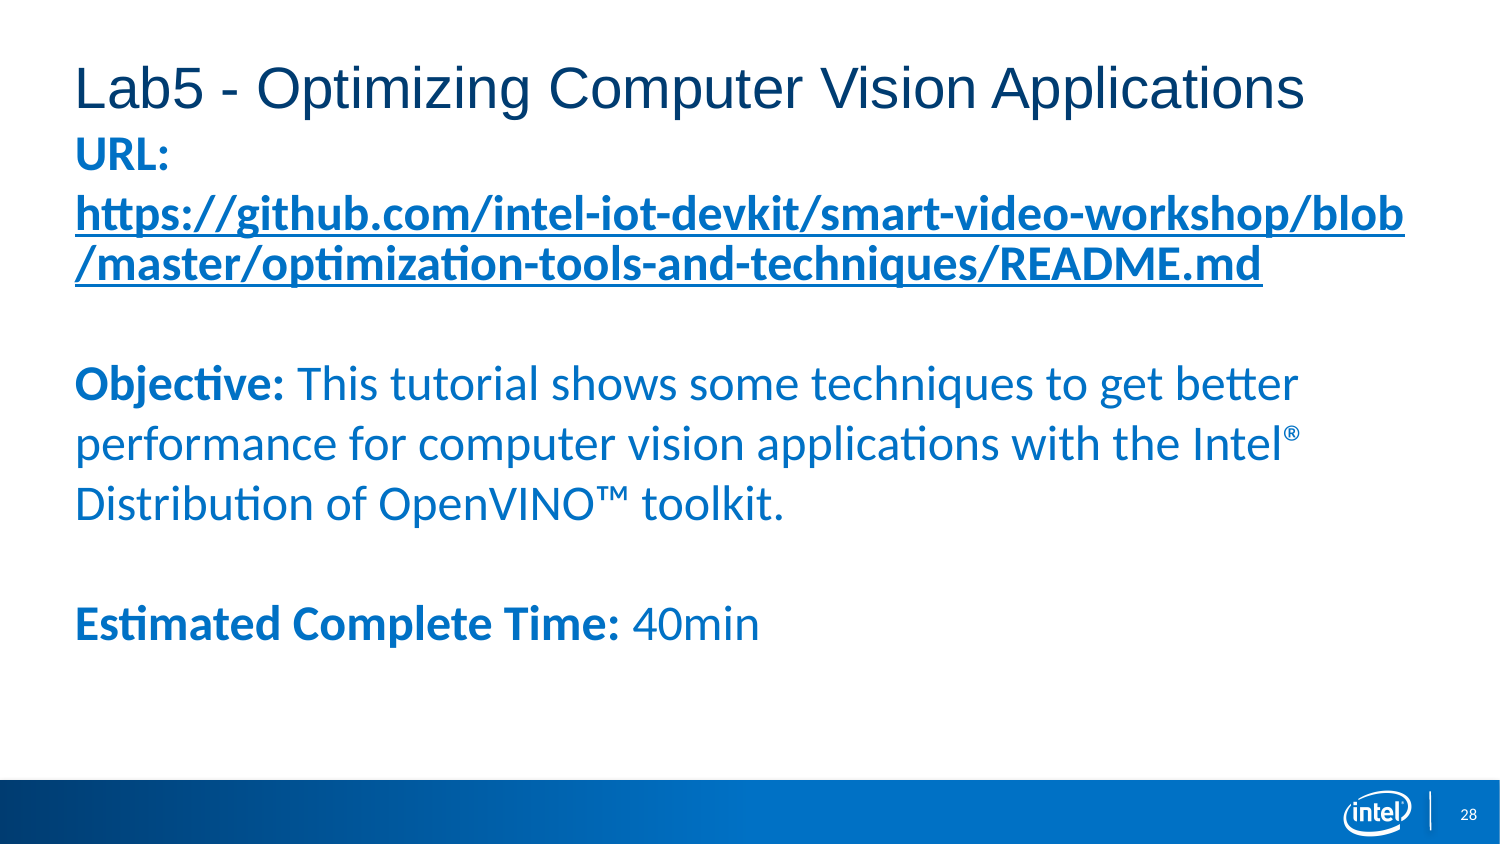

# Lab5 - Optimizing Computer Vision Applications
URL: https://github.com/intel-iot-devkit/smart-video-workshop/blob/master/optimization-tools-and-techniques/README.md

Objective: This tutorial shows some techniques to get better performance for computer vision applications with the Intel® Distribution of OpenVINO™ toolkit.

Estimated Complete Time: 40min

28